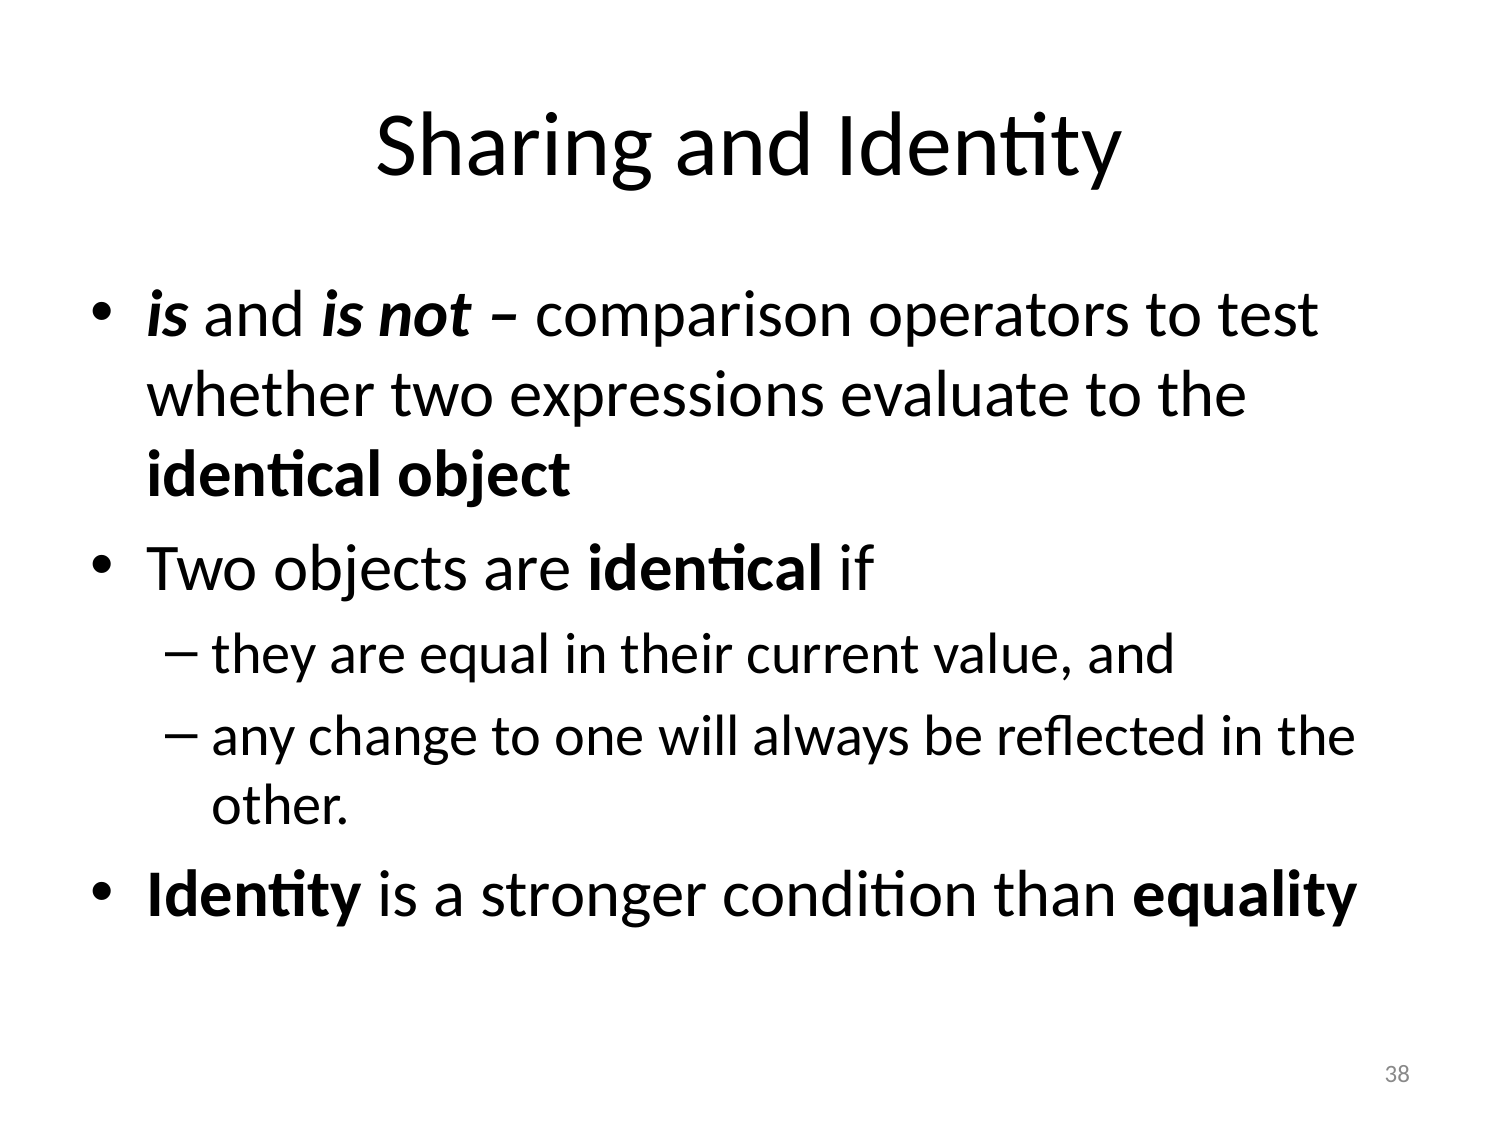

# Sharing and Identity
is and is not – comparison operators to test whether two expressions evaluate to the identical object
Two objects are identical if
they are equal in their current value, and
any change to one will always be reflected in the other.
Identity is a stronger condition than equality
38